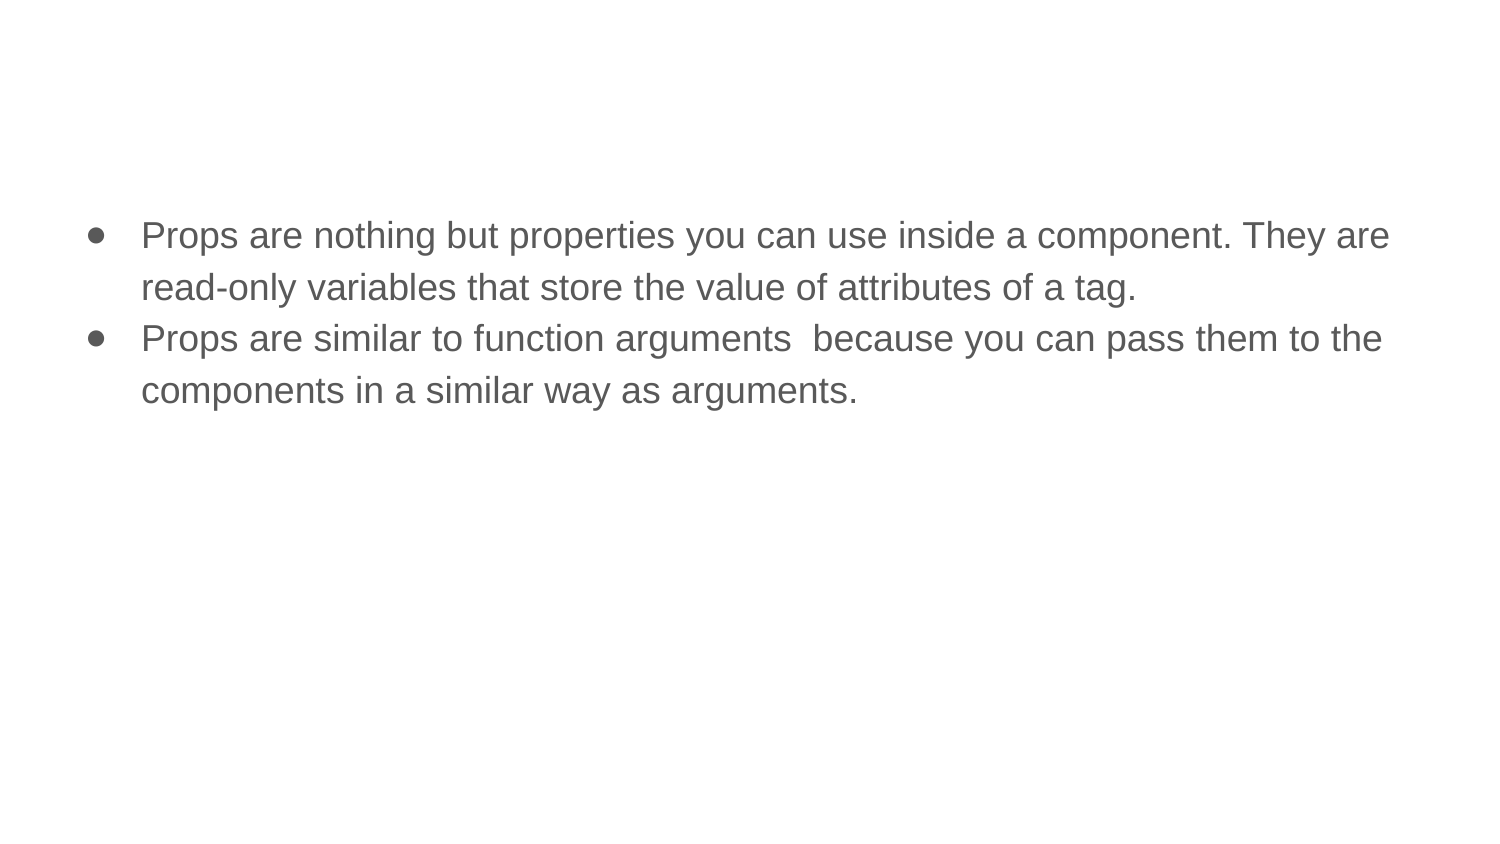

#
Props are nothing but properties you can use inside a component. They are read-only variables that store the value of attributes of a tag.
Props are similar to function arguments  because you can pass them to the components in a similar way as arguments.